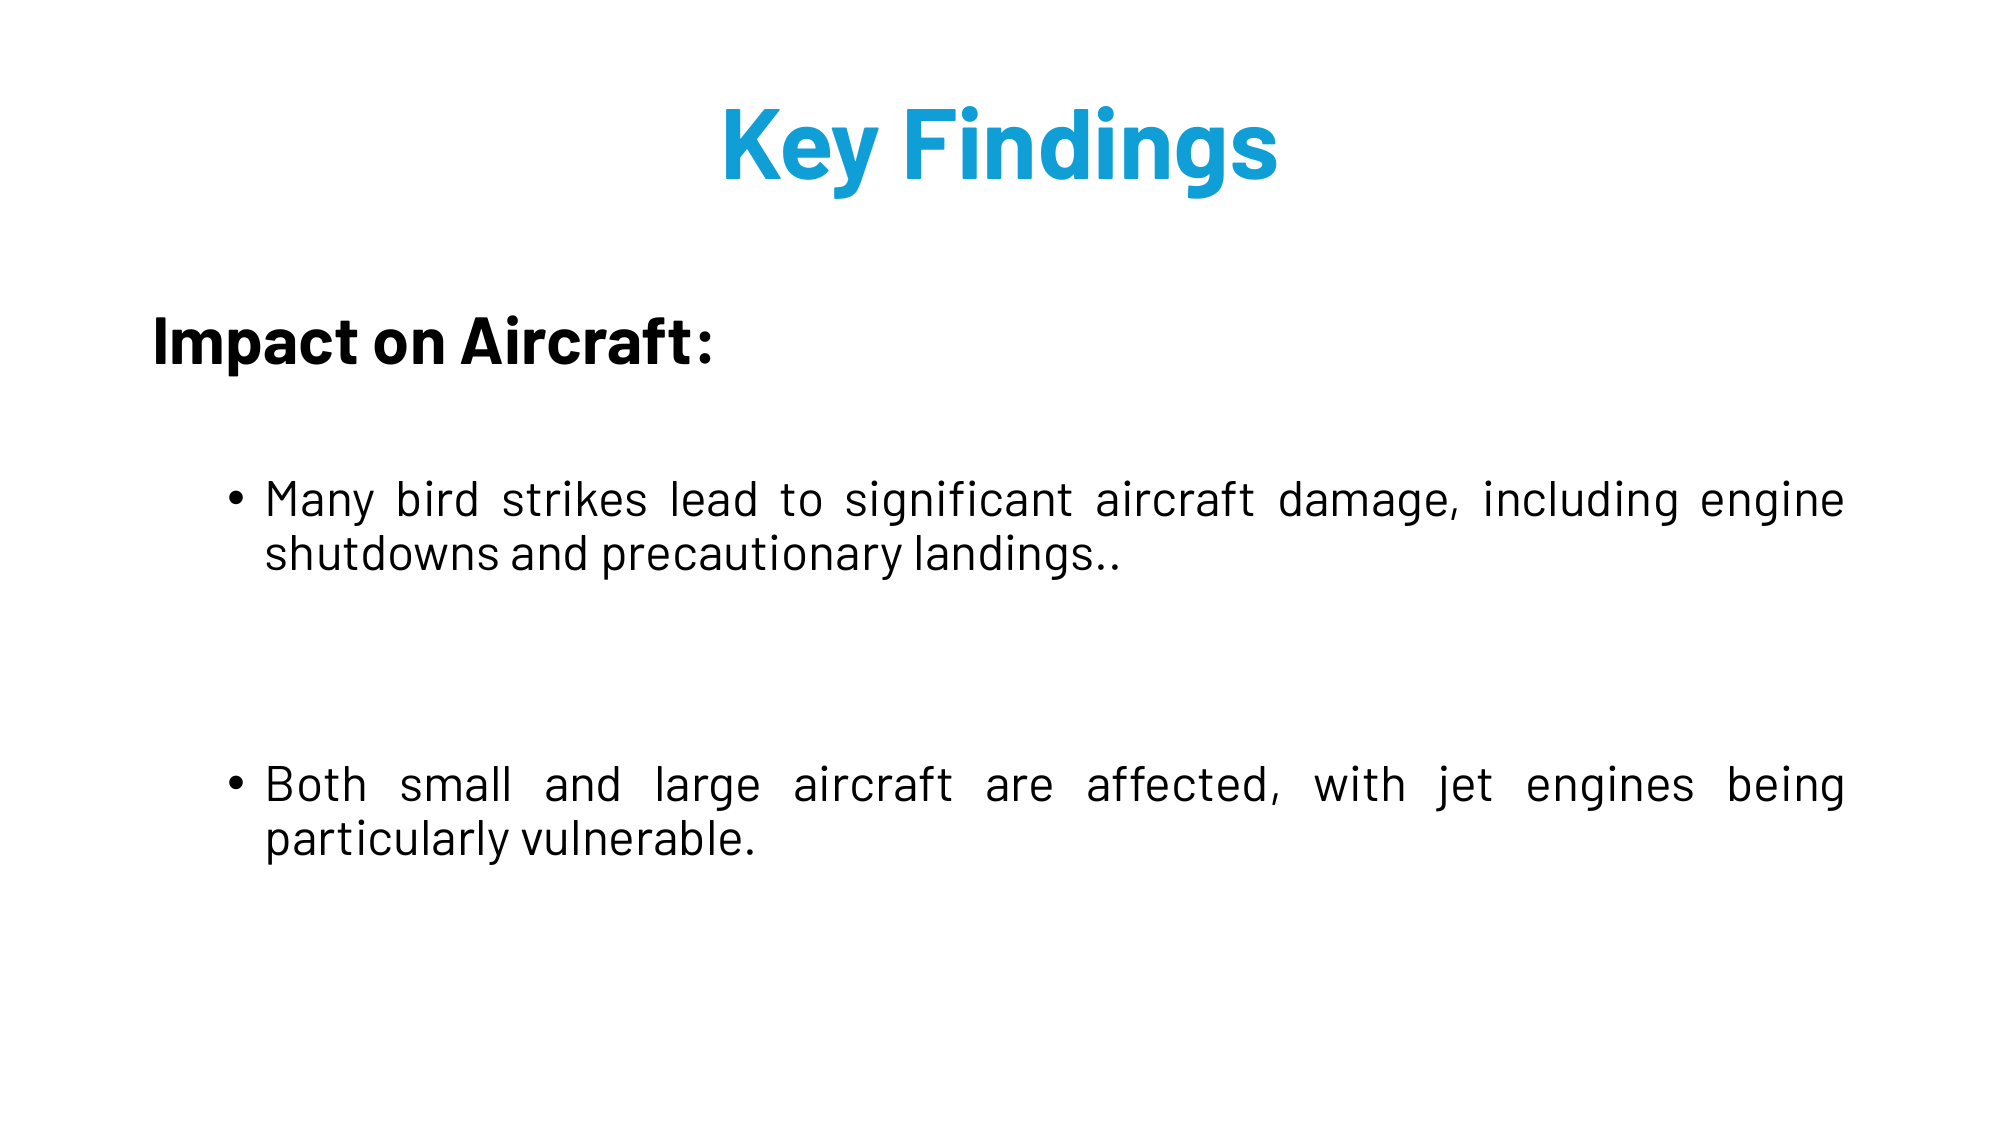

# Key Findings
Impact on Aircraft:

Many bird strikes lead to significant aircraft damage, including engine shutdowns and precautionary landings..

Both small and large aircraft are affected, with jet engines being particularly vulnerable.